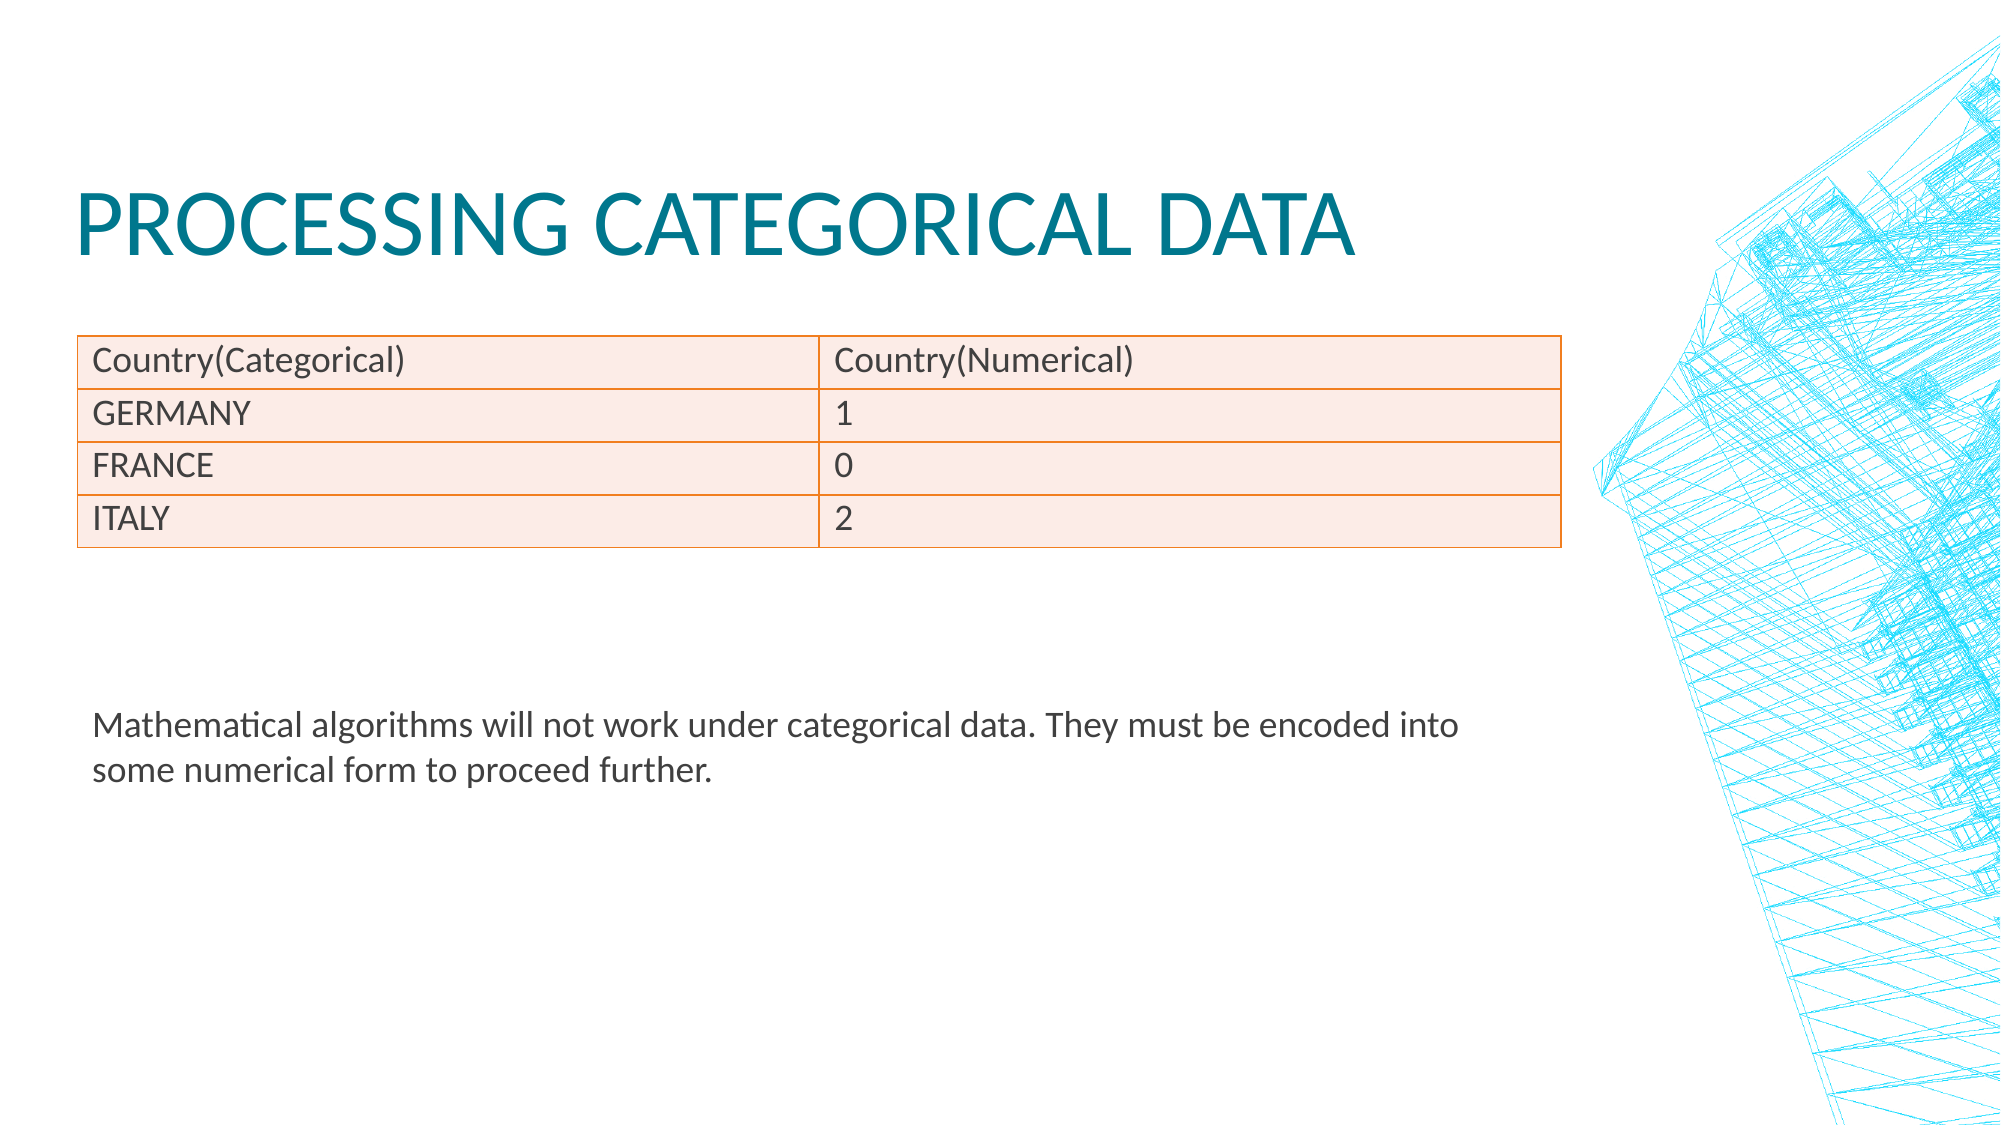

# Processing Categorical Data
| Country(Categorical) | Country(Numerical) |
| --- | --- |
| GERMANY | 1 |
| FRANCE | 0 |
| ITALY | 2 |
Mathematical algorithms will not work under categorical data. They must be encoded into some numerical form to proceed further.